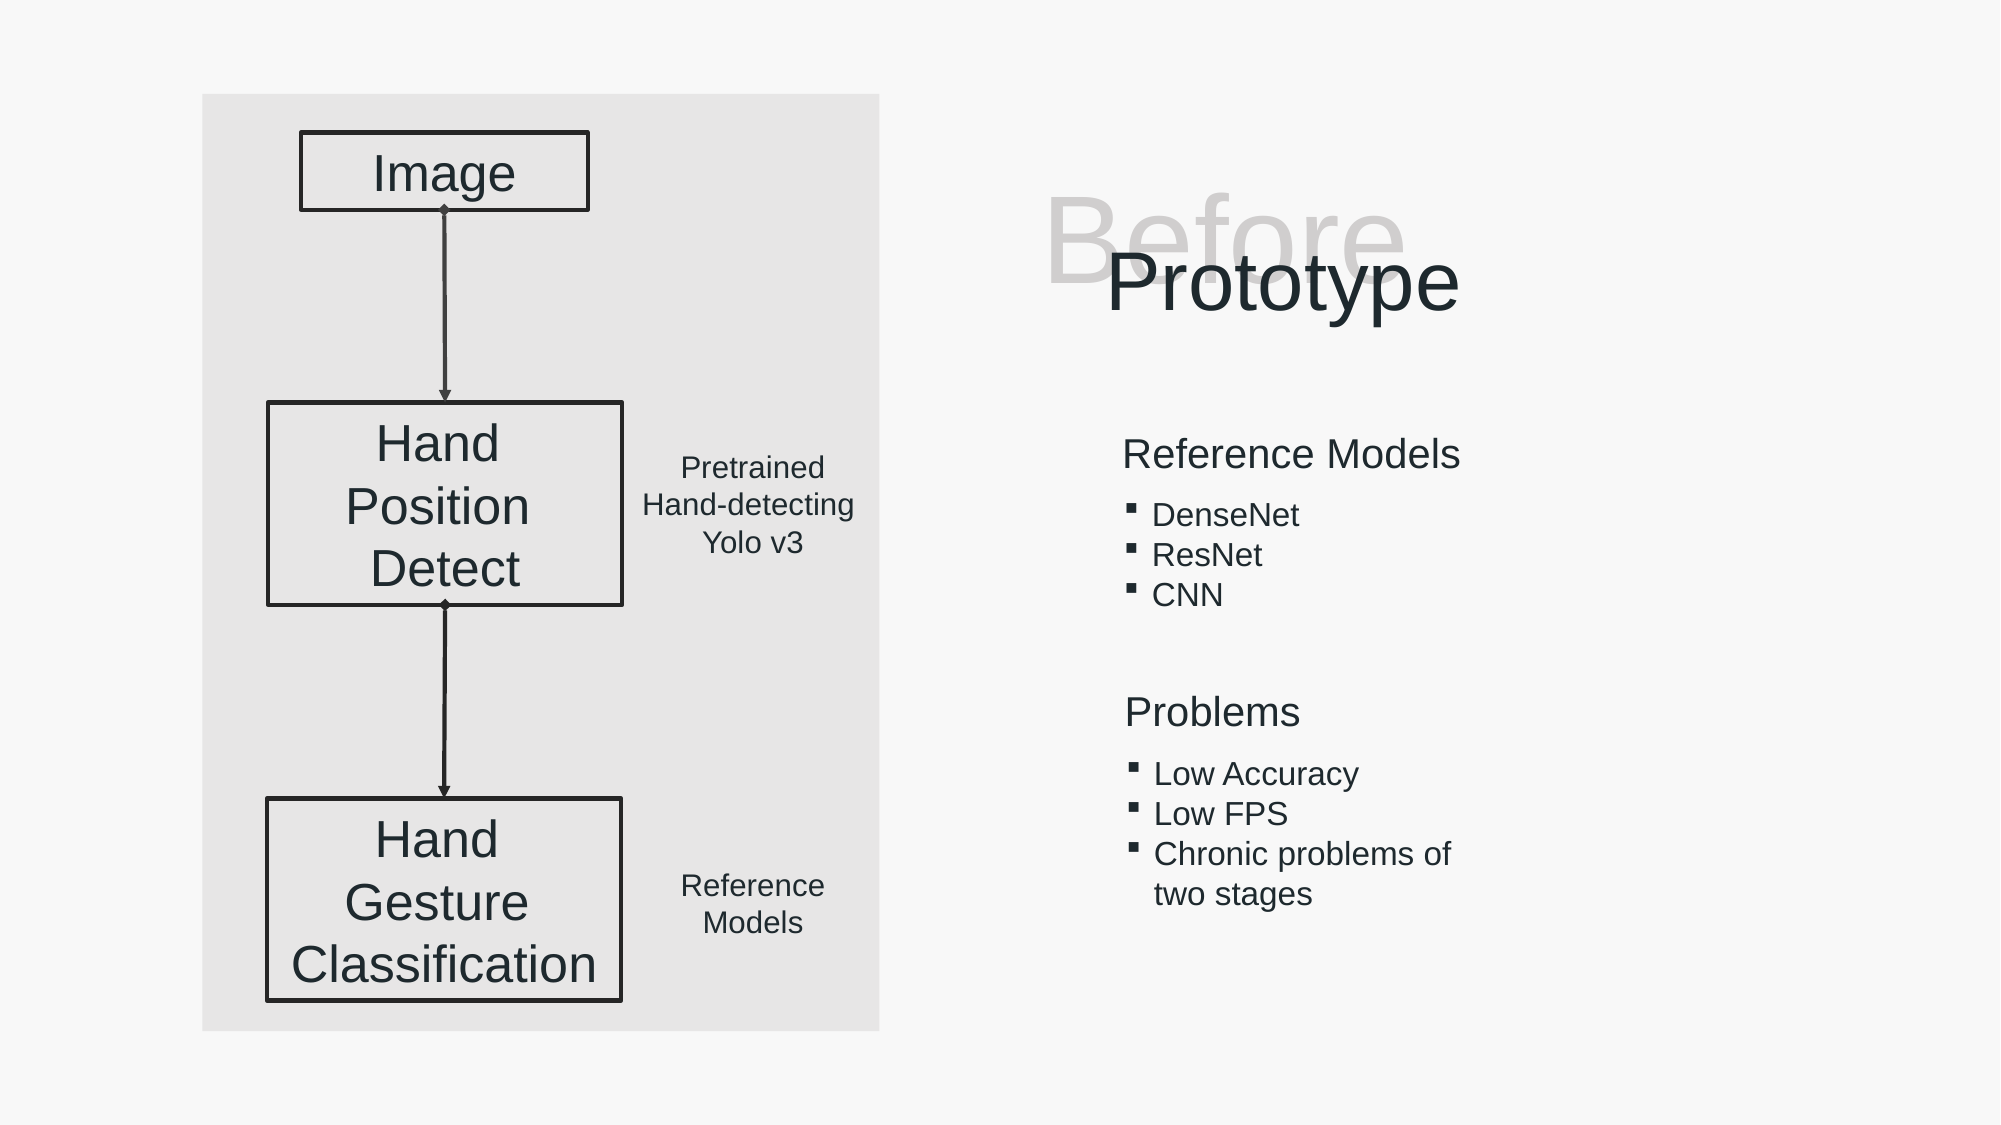

Image
Hand
Position
Detect
Pretrained
Hand-detecting
Yolo v3
Hand
Gesture
Classification
Reference Models
Before
Prototype
Reference Models
DenseNet
ResNet
CNN
Problems
Low Accuracy
Low FPS
Chronic problems of two stages